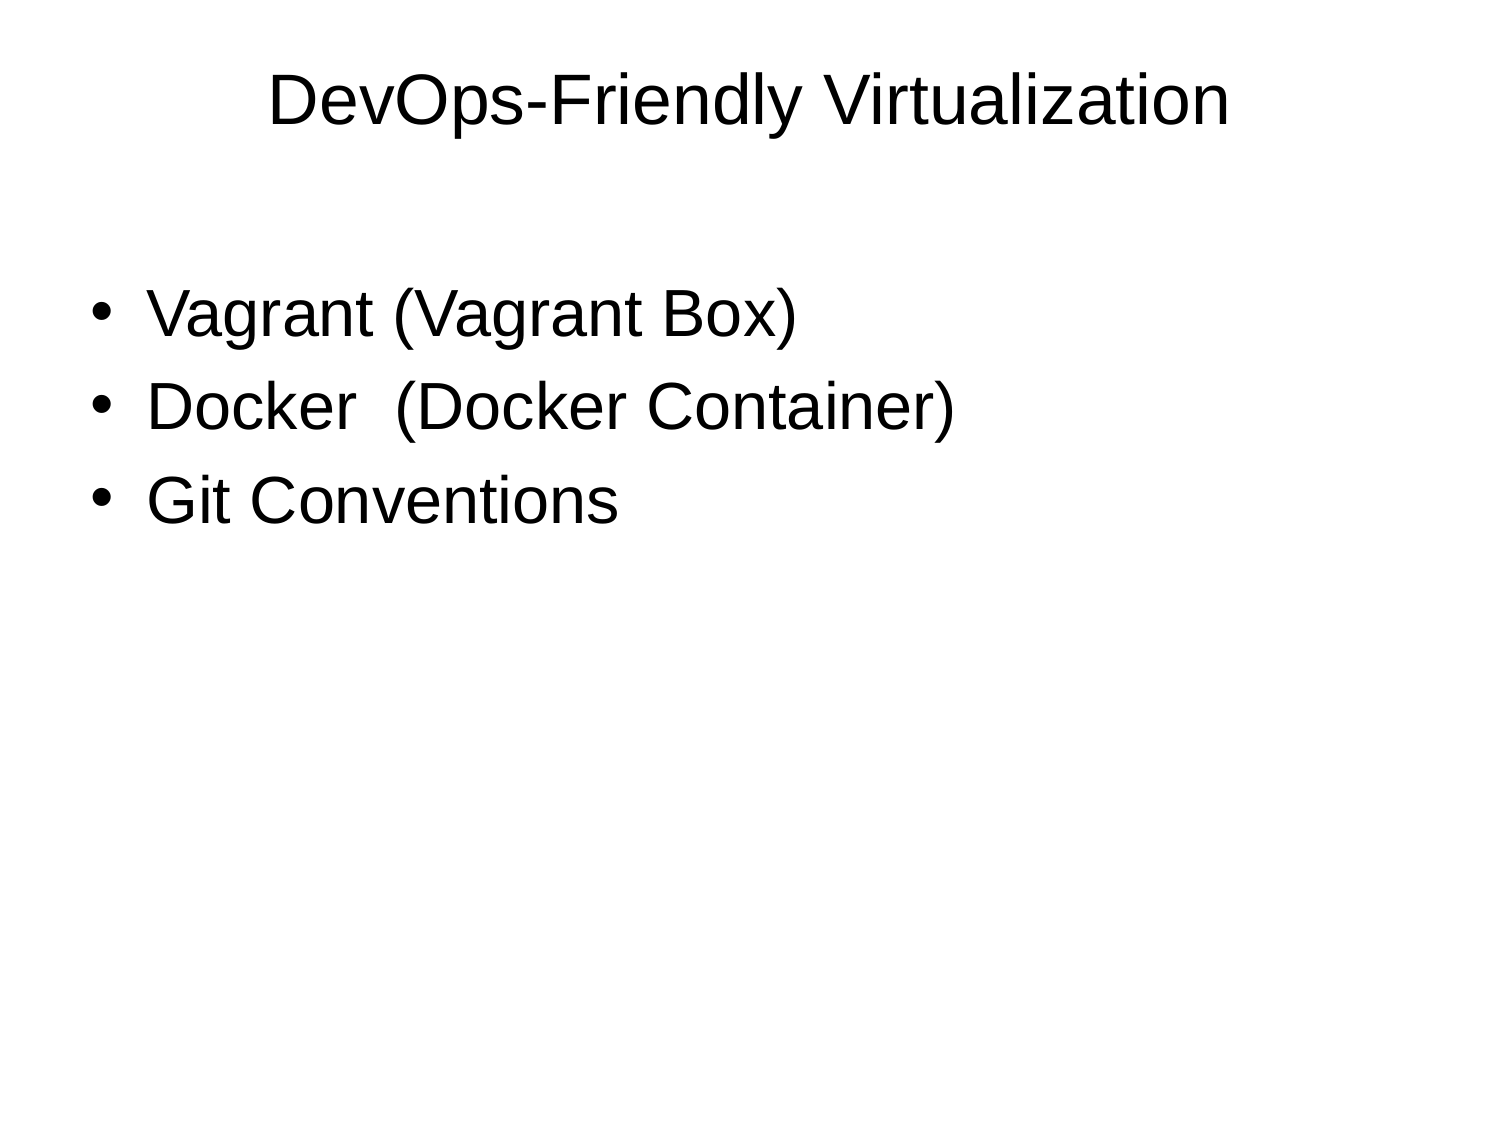

# DevOps-Friendly Virtualization
Vagrant (Vagrant Box)
Docker  (Docker Container)
Git Conventions